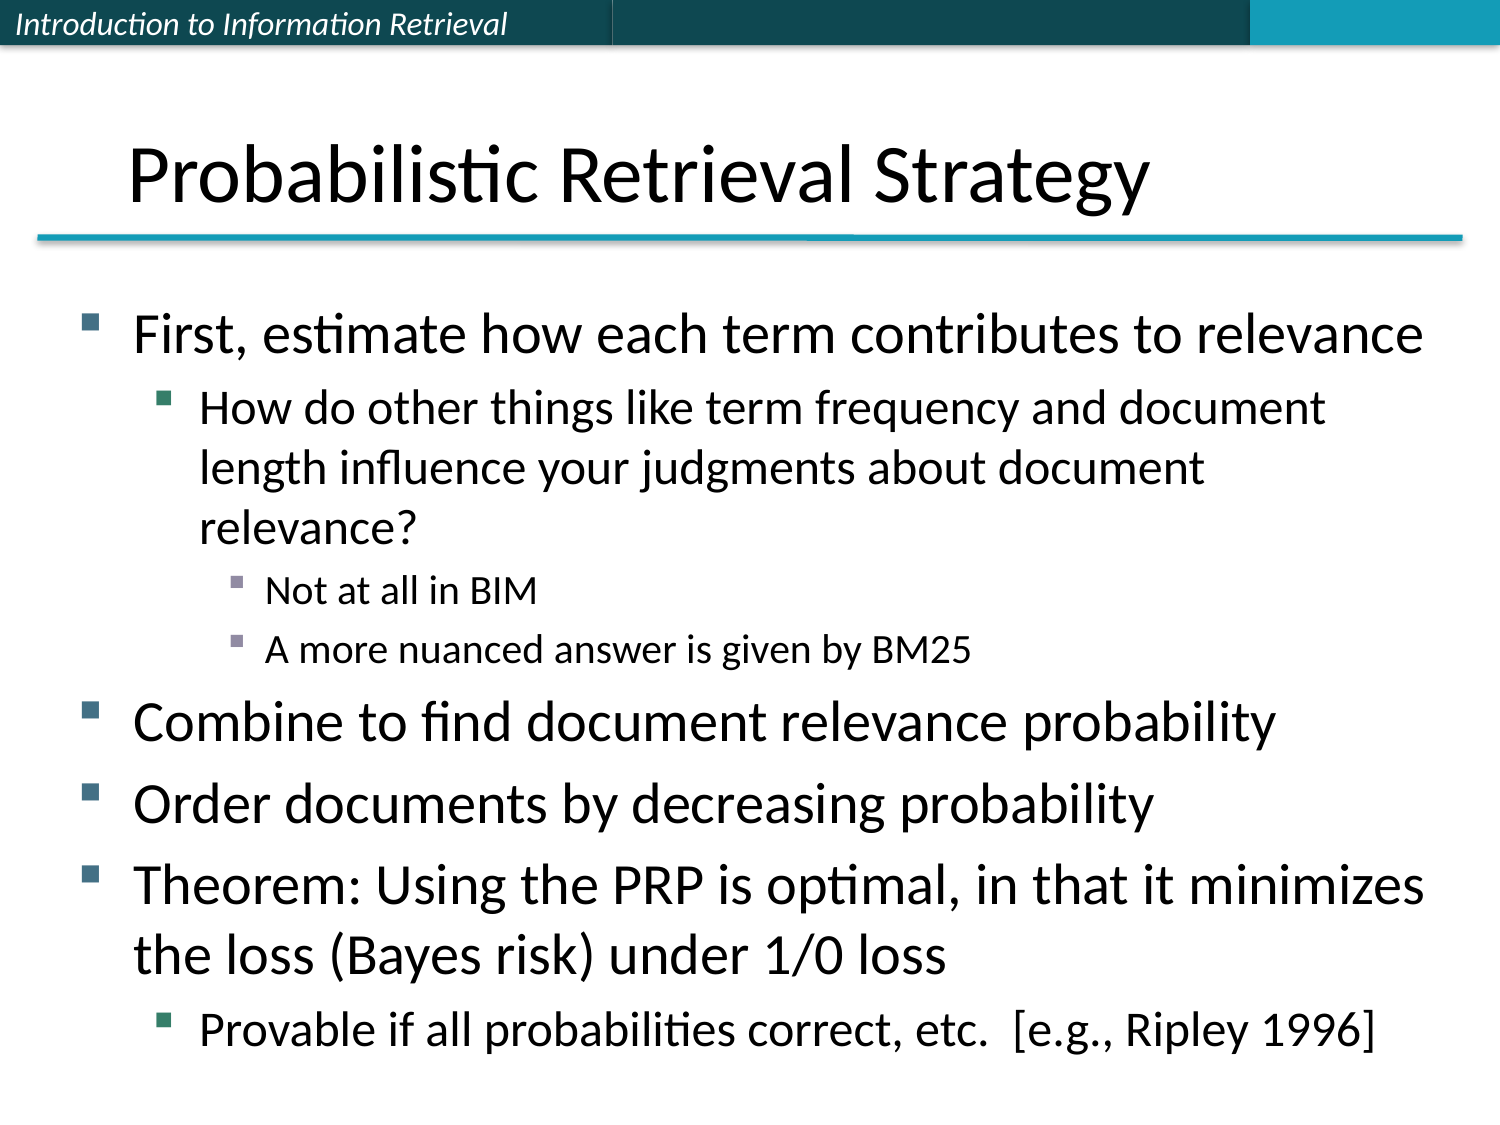

# Probabilistic Retrieval Strategy
First, estimate how each term contributes to relevance
How do other things like term frequency and document length influence your judgments about document relevance?
Not at all in BIM
A more nuanced answer is given by BM25
Combine to find document relevance probability
Order documents by decreasing probability
Theorem: Using the PRP is optimal, in that it minimizes the loss (Bayes risk) under 1/0 loss
Provable if all probabilities correct, etc.  [e.g., Ripley 1996]